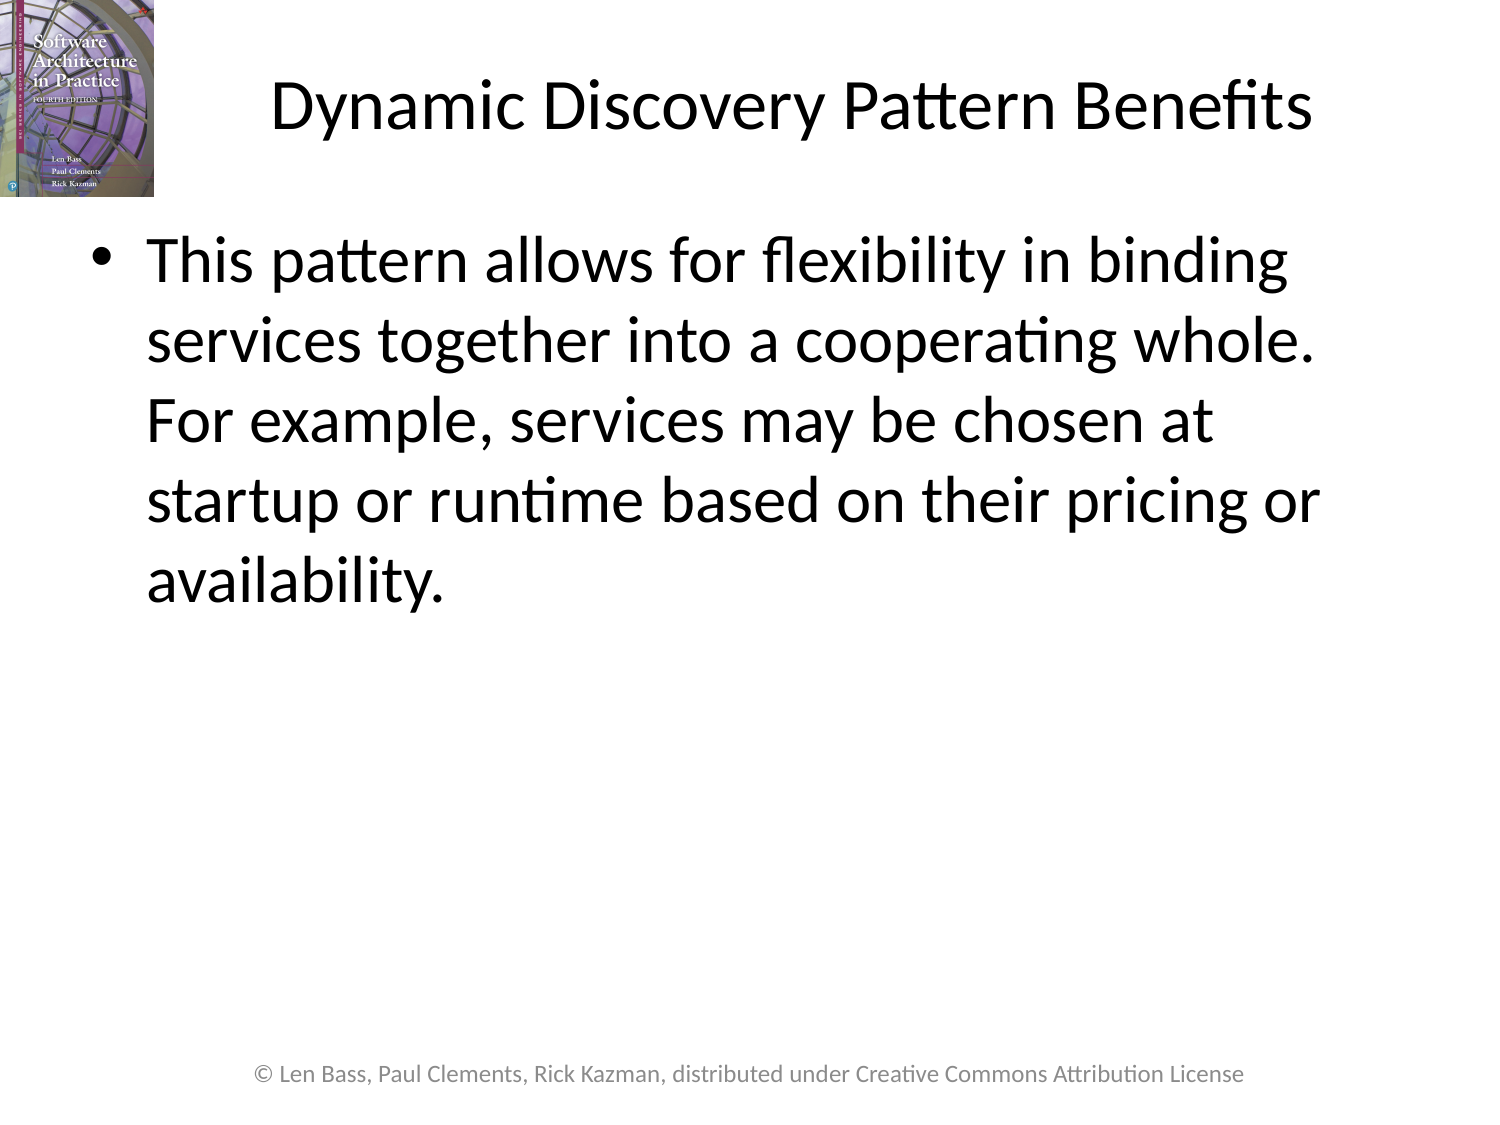

# Dynamic Discovery Pattern Benefits
This pattern allows for flexibility in binding services together into a cooperating whole. For example, services may be chosen at startup or runtime based on their pricing or availability.

© Len Bass, Paul Clements, Rick Kazman, distributed under Creative Commons Attribution License